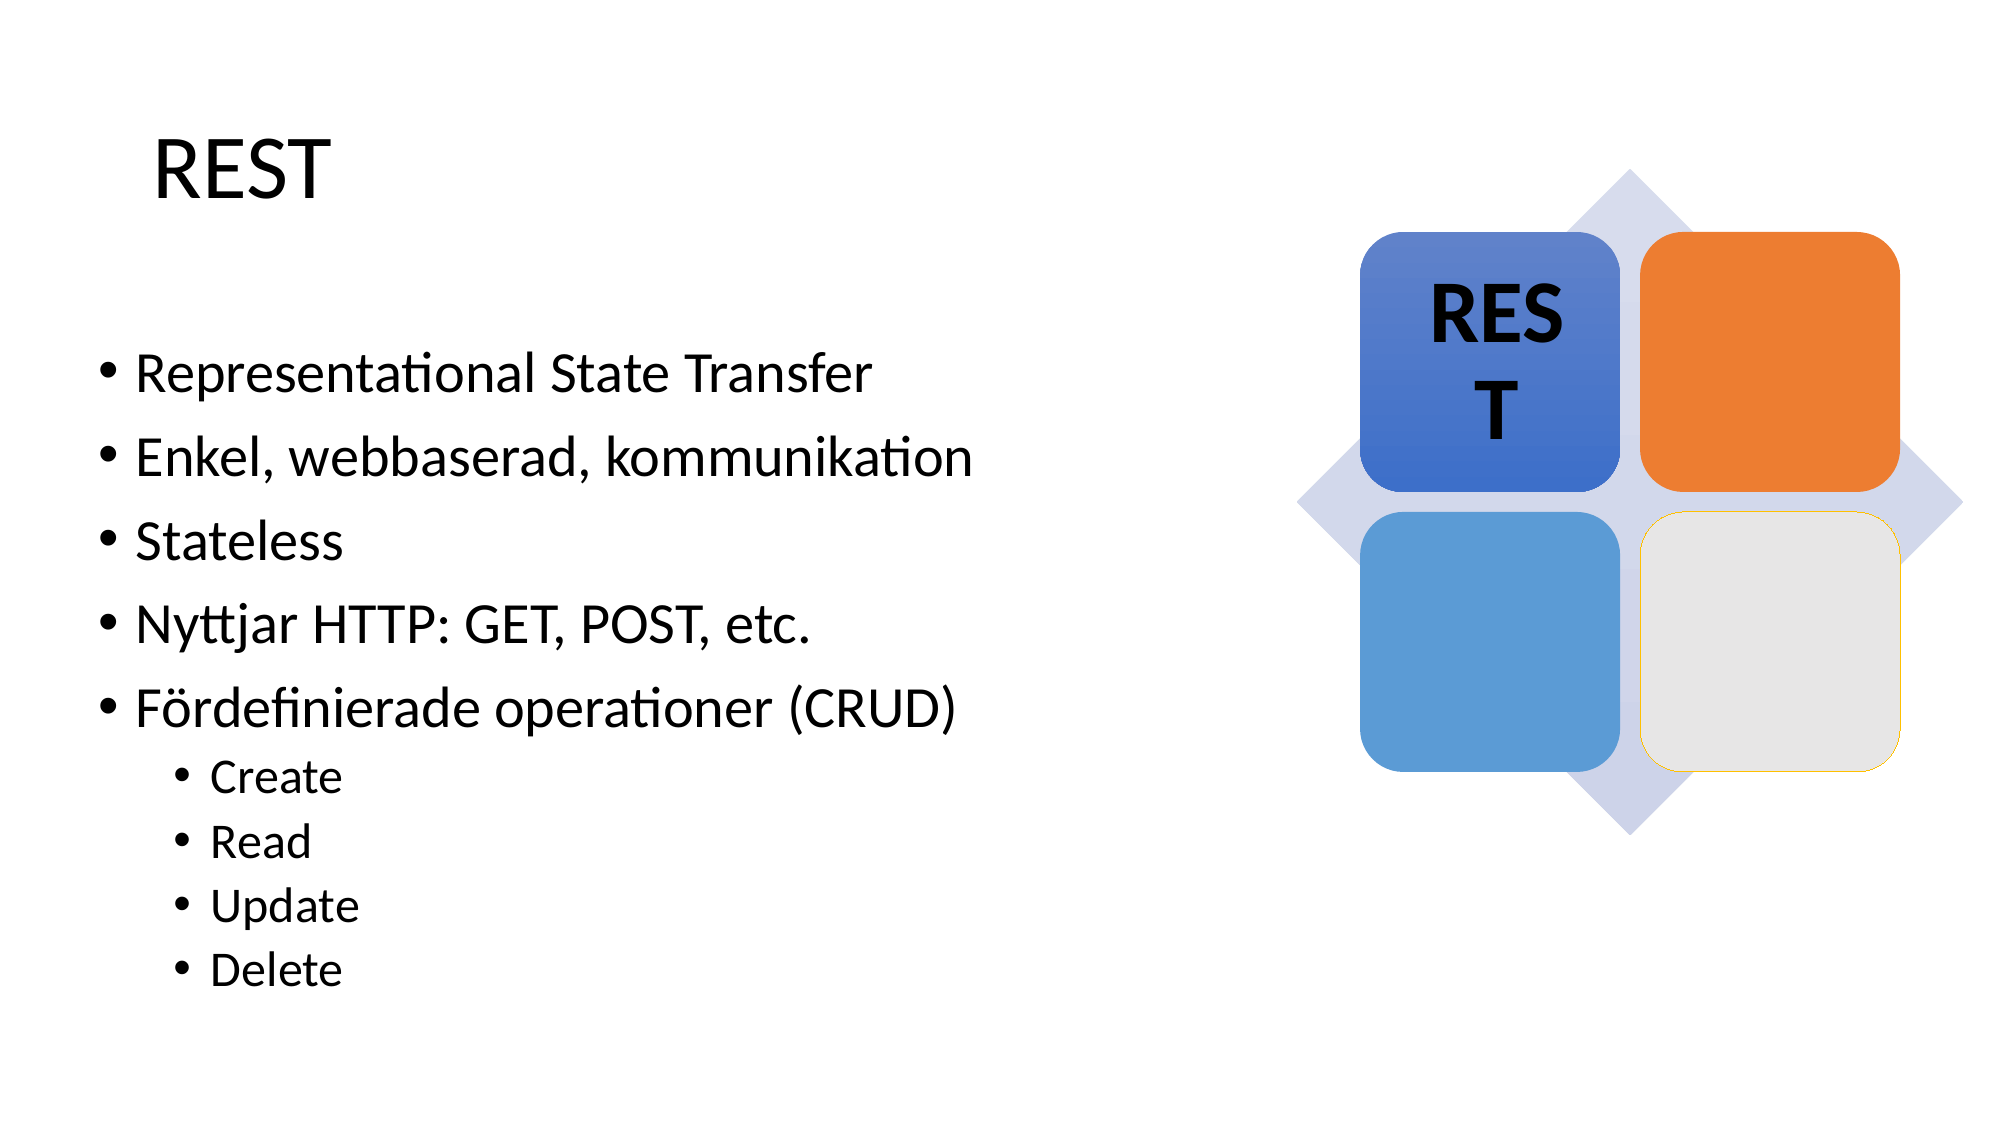

# REST
REST

Representational State Transfer
Enkel, webbaserad, kommunikation
Stateless
Nyttjar HTTP: GET, POST, etc.
Fördefinierade operationer (CRUD)
Create
Read
Update
Delete